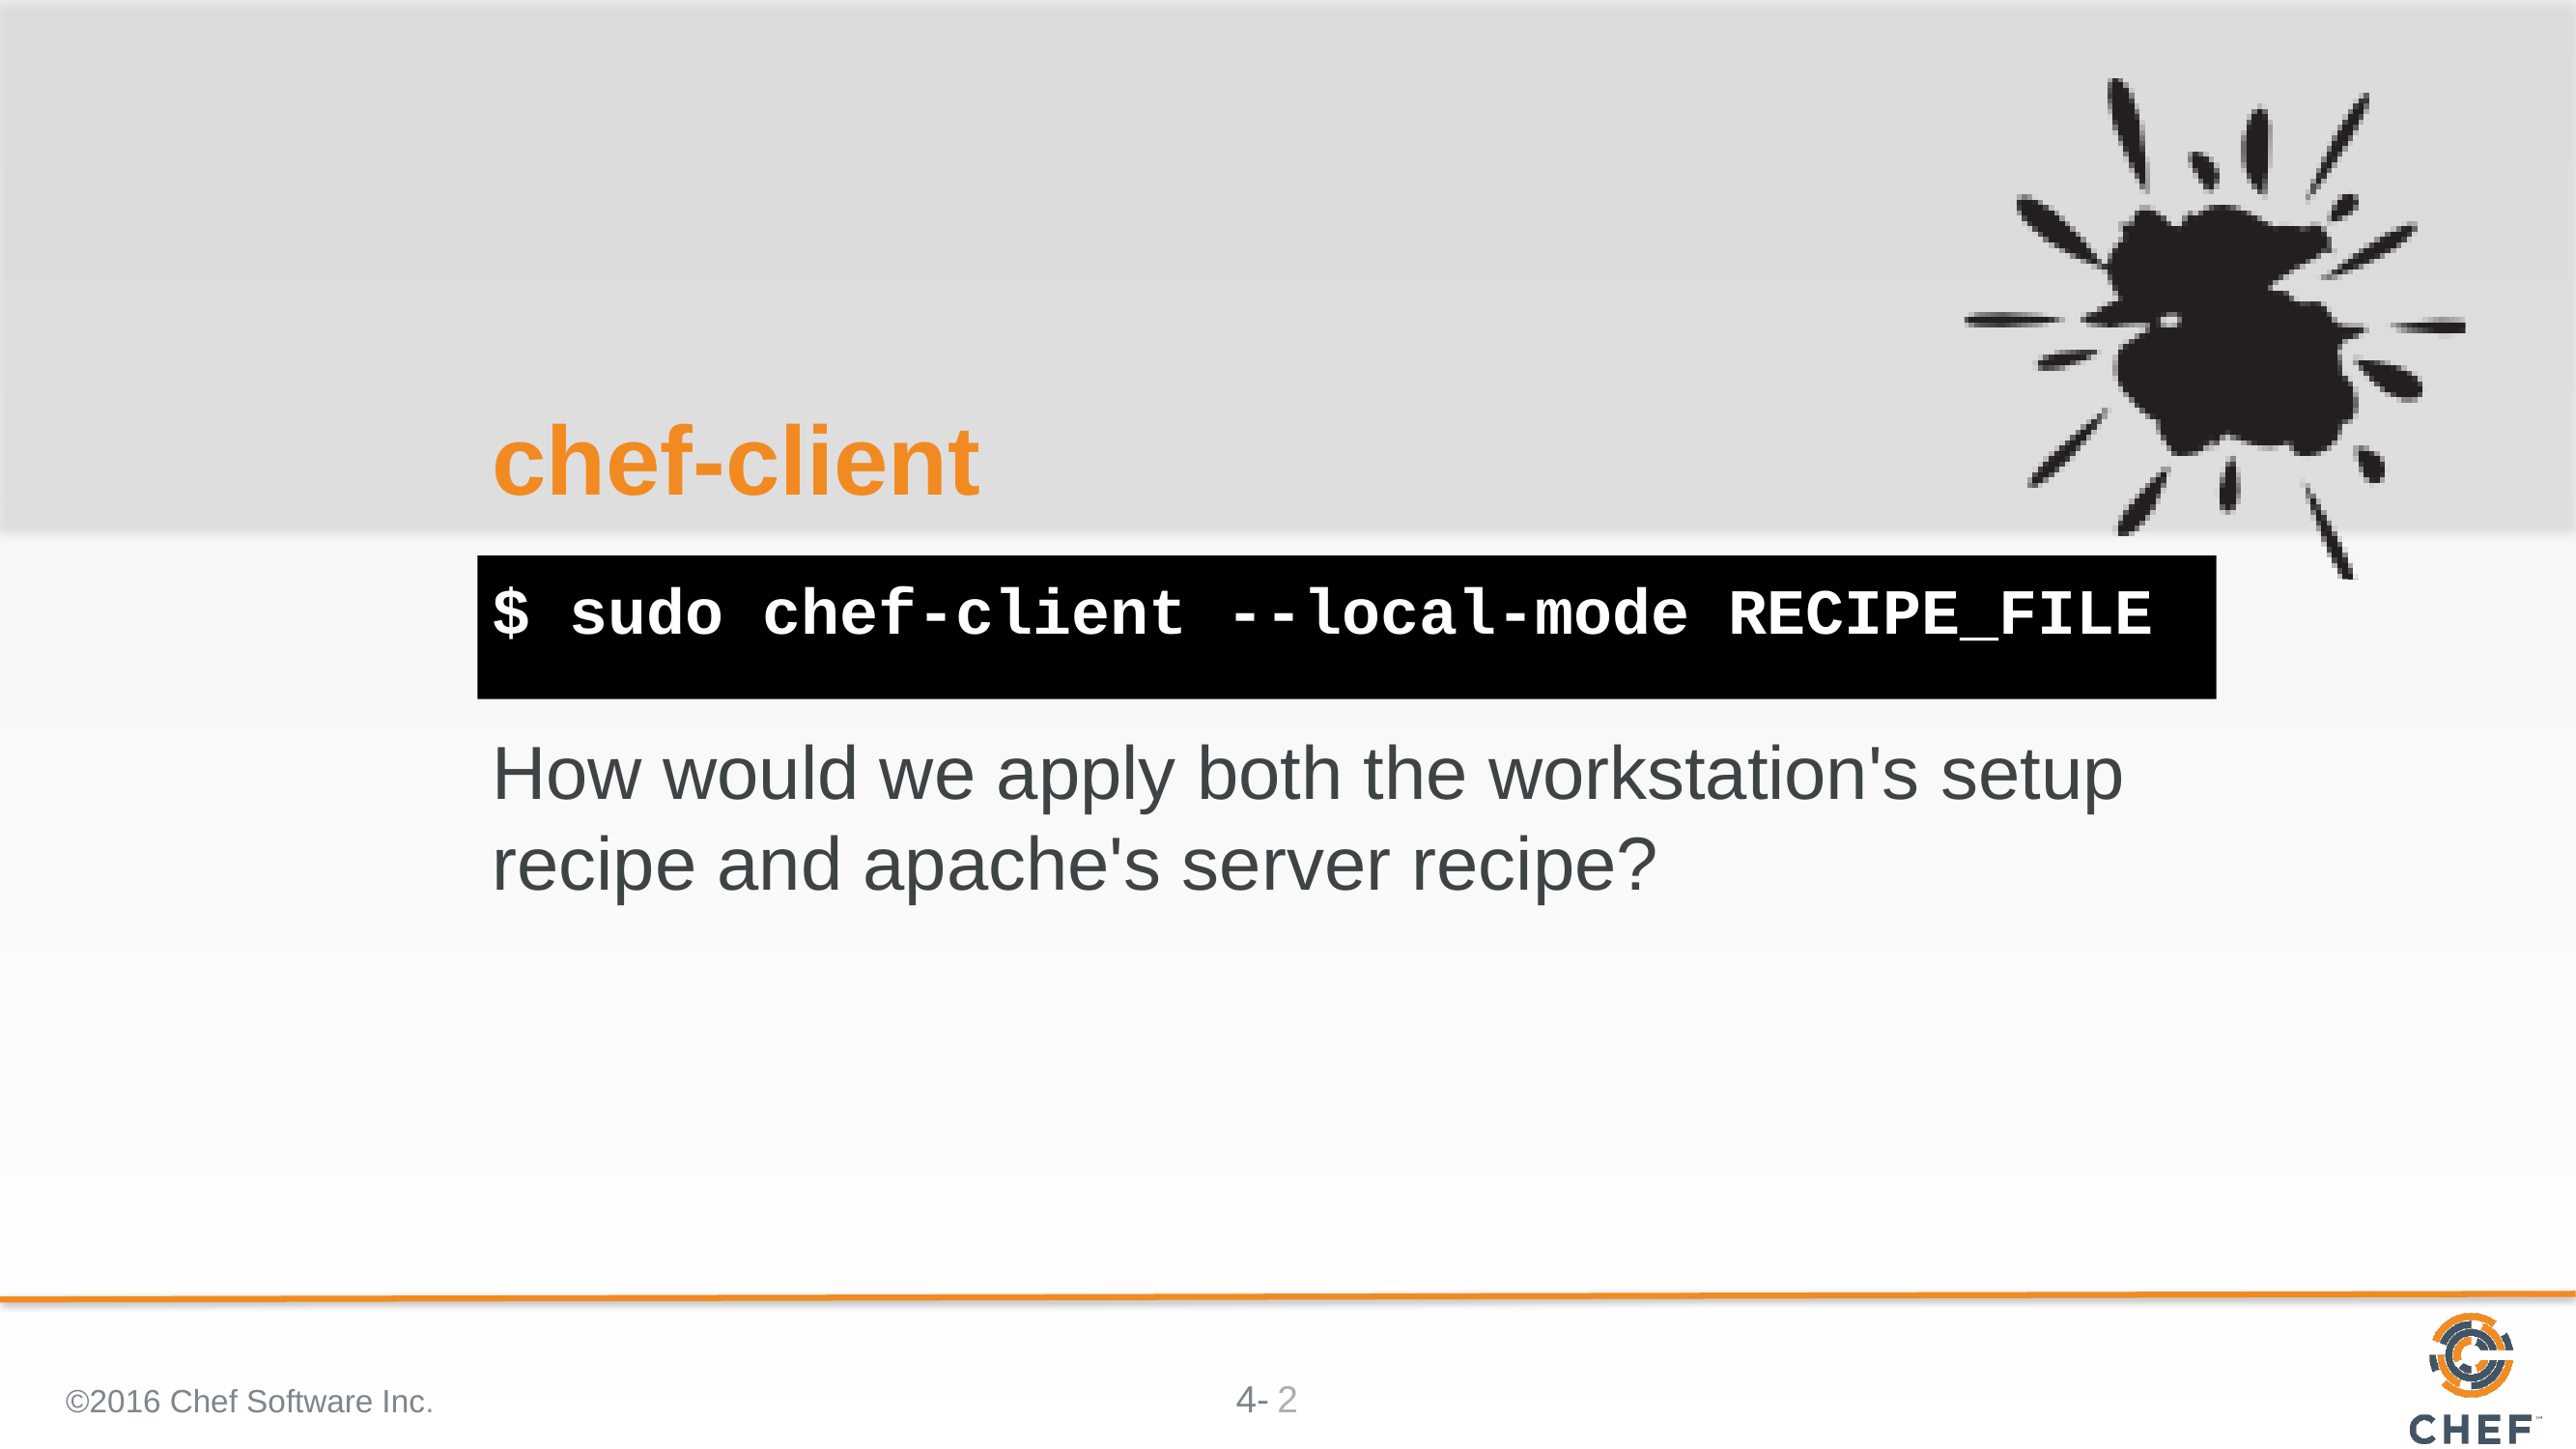

# chef-client
$ sudo chef-client --local-mode RECIPE_FILE
How would we apply both the workstation's setup recipe and apache's server recipe?

©2016 Chef Software Inc.
2